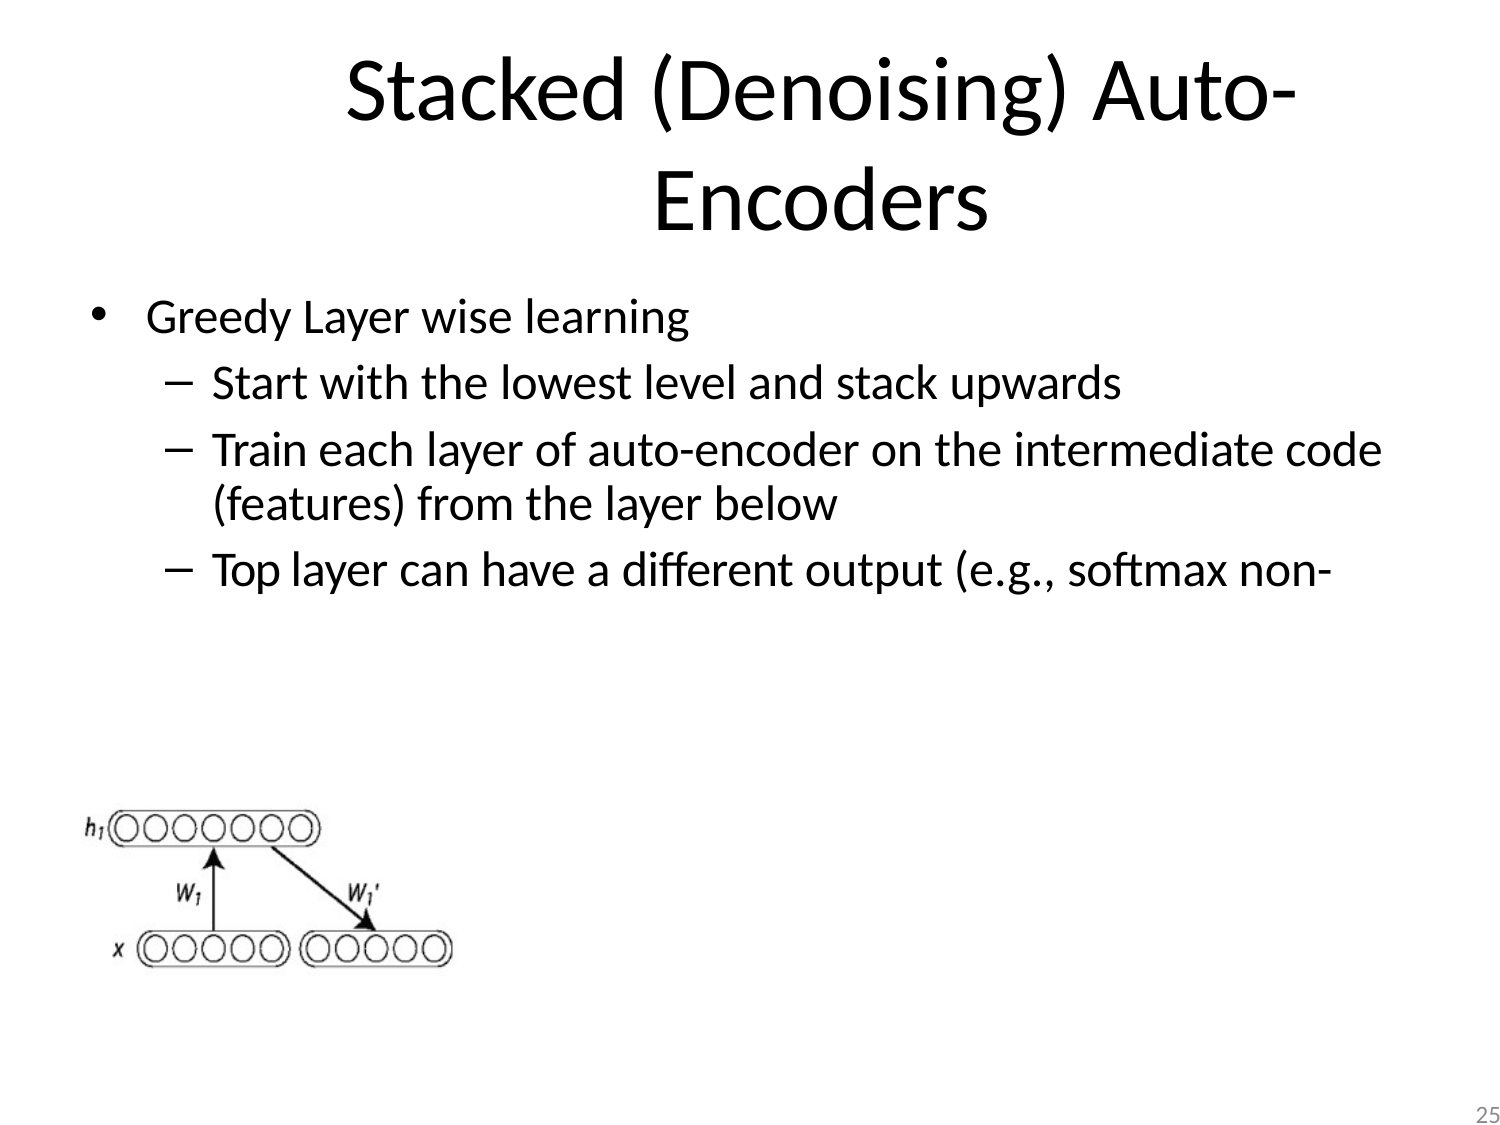

# Stacked (Denoising) Auto-Encoders
Greedy Layer wise learning
Start with the lowest level and stack upwards
Train each layer of auto-encoder on the intermediate code  (features) from the layer below
Top layer can have a different output (e.g., softmax non-  linearity) to provide an output for classification

25